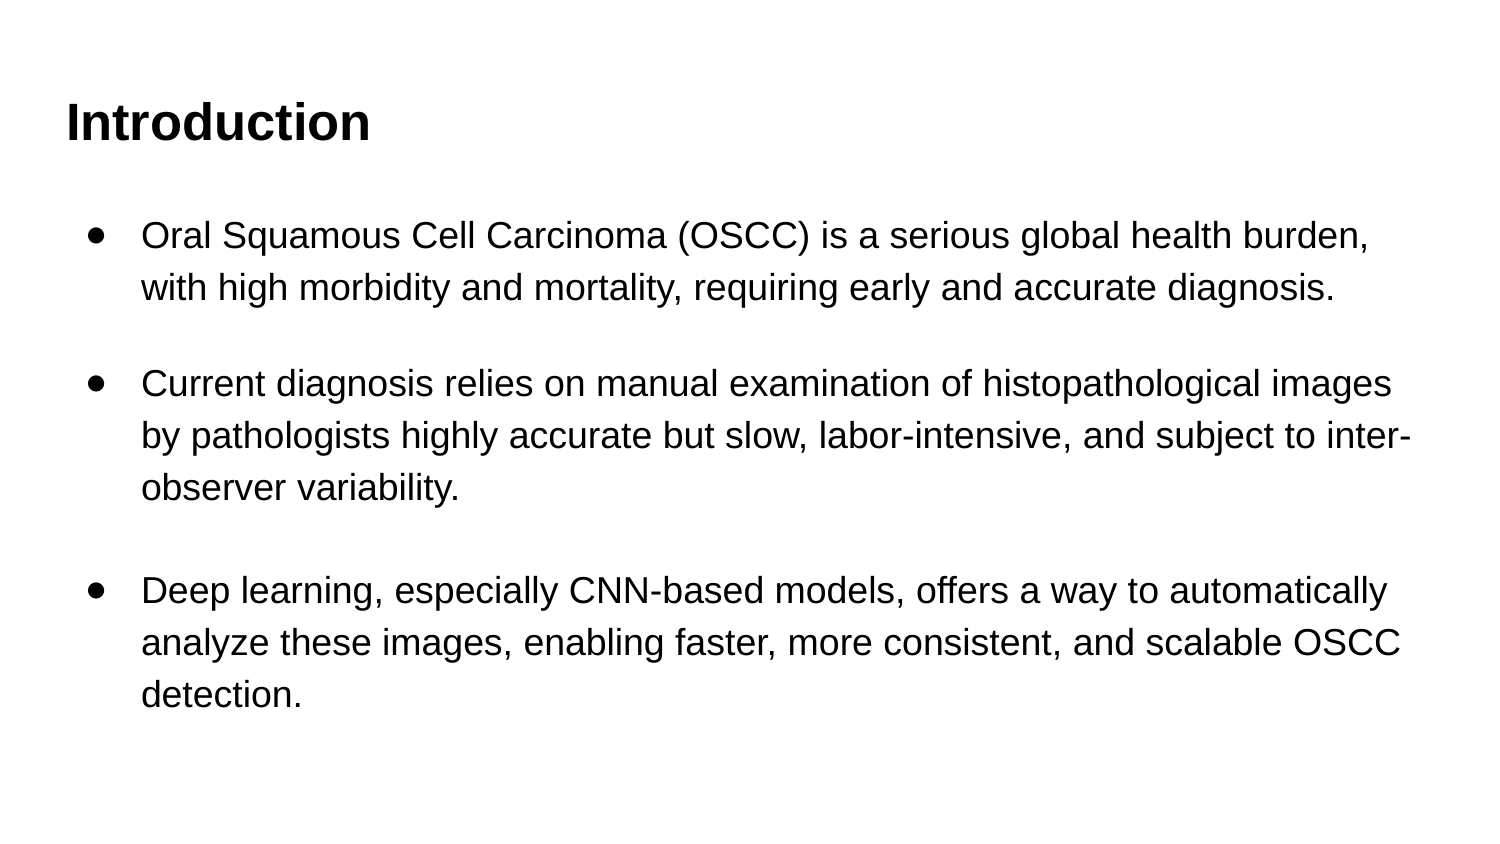

# Introduction
Oral Squamous Cell Carcinoma (OSCC) is a serious global health burden, with high morbidity and mortality, requiring early and accurate diagnosis.
Current diagnosis relies on manual examination of histopathological images by pathologists highly accurate but slow, labor-intensive, and subject to inter-observer variability.
Deep learning, especially CNN-based models, offers a way to automatically analyze these images, enabling faster, more consistent, and scalable OSCC detection.